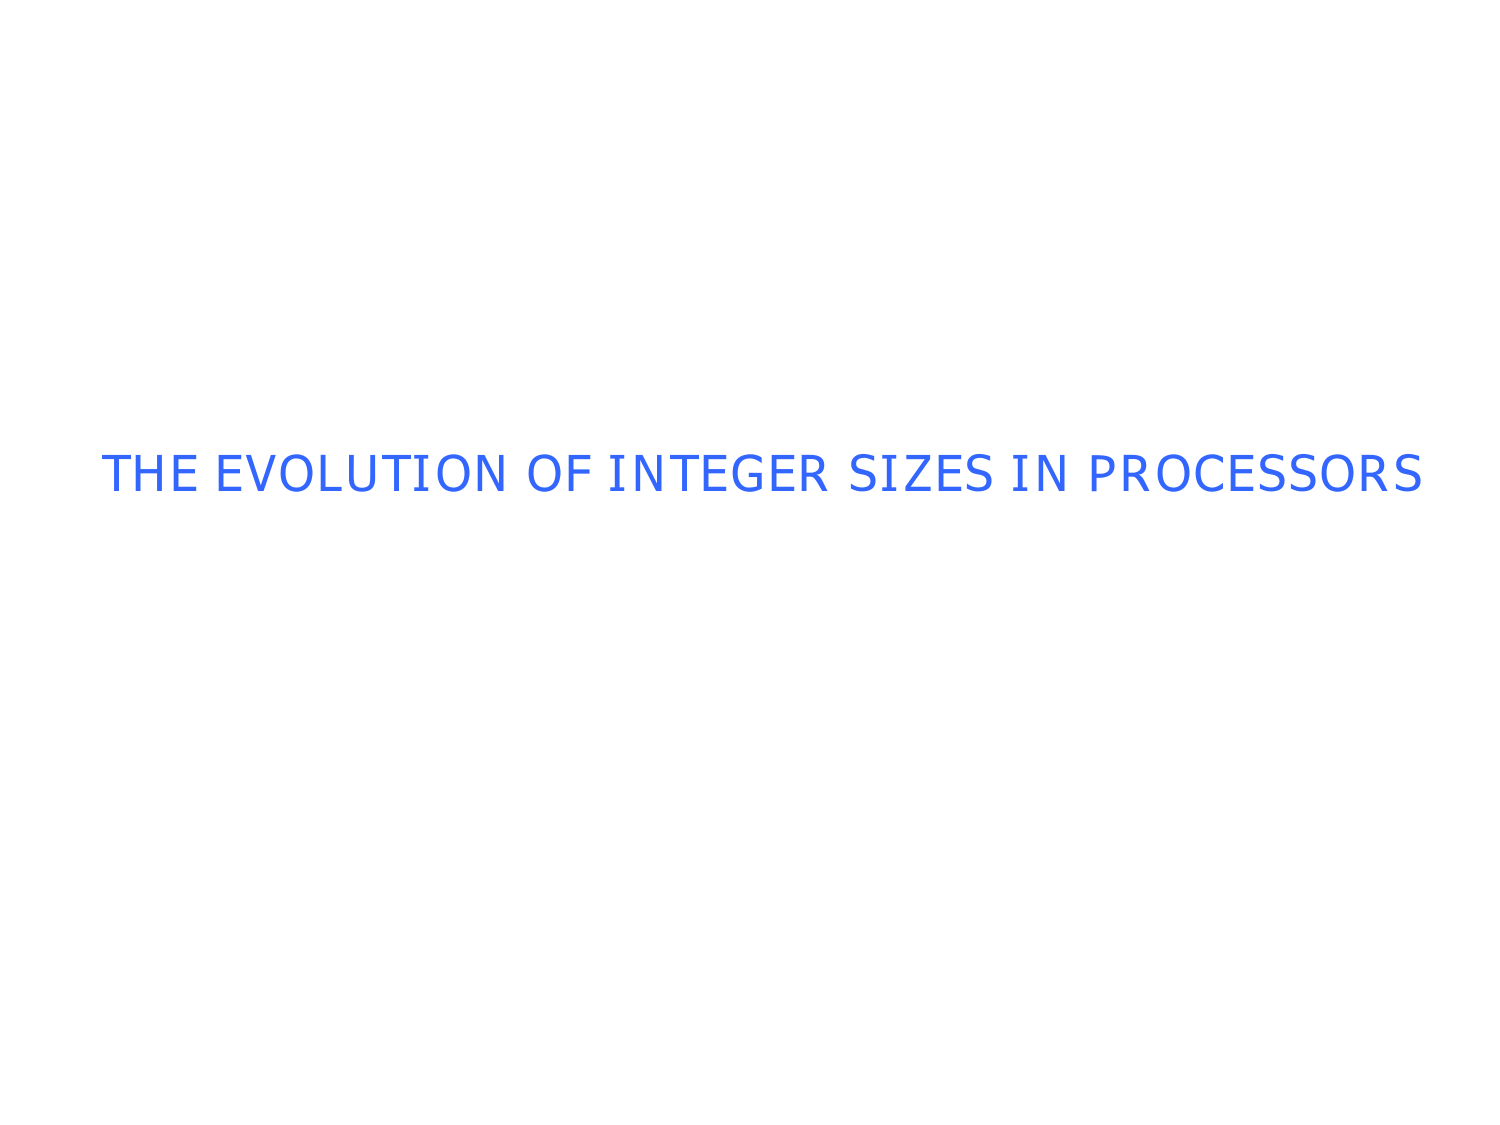

# The evolution of integer sizes in processors